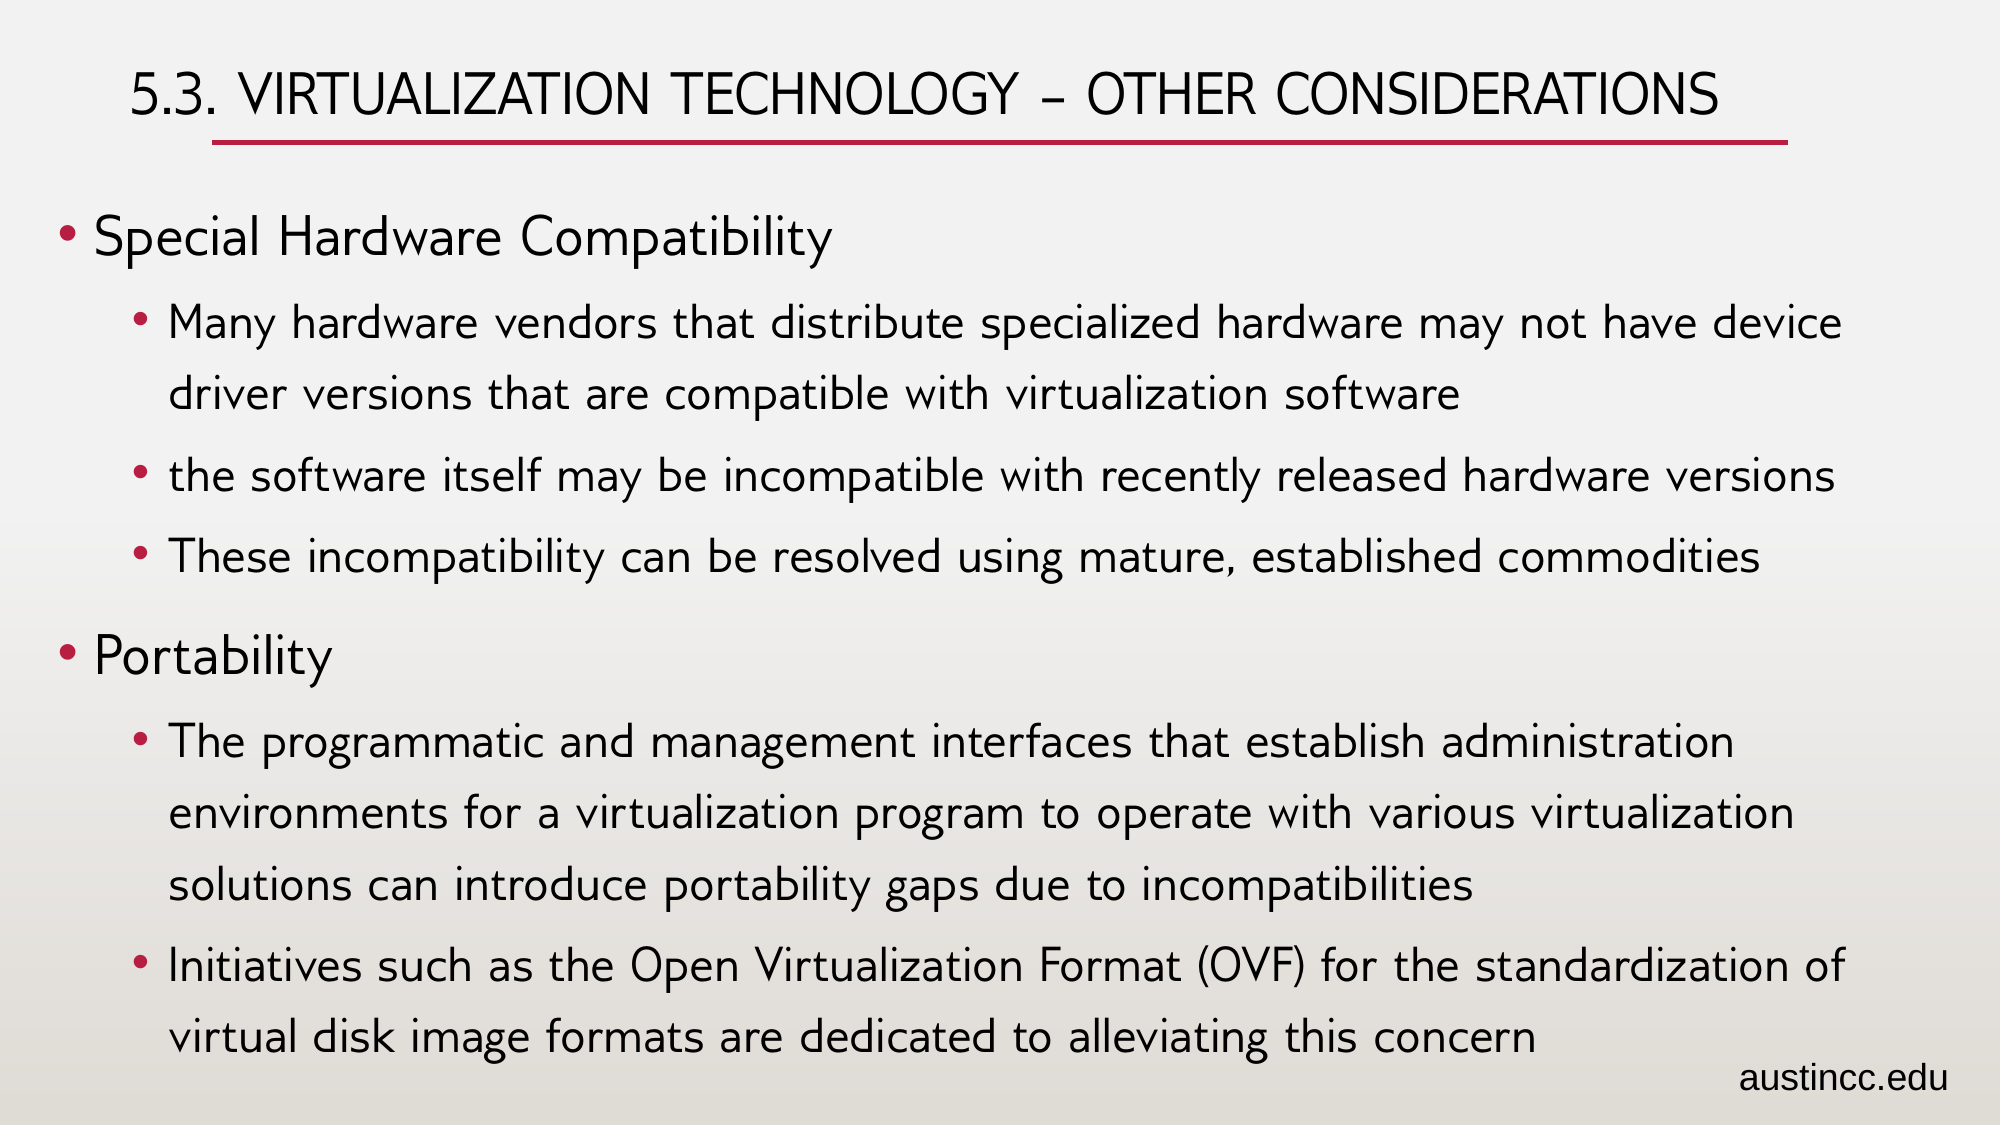

# 5.3. Virtualization Technology – Other Considerations
Special Hardware Compatibility
Many hardware vendors that distribute specialized hardware may not have device driver versions that are compatible with virtualization software
the software itself may be incompatible with recently released hardware versions
These incompatibility can be resolved using mature, established commodities
Portability
The programmatic and management interfaces that establish administration environments for a virtualization program to operate with various virtualization solutions can introduce portability gaps due to incompatibilities
Initiatives such as the Open Virtualization Format (OVF) for the standardization of virtual disk image formats are dedicated to alleviating this concern